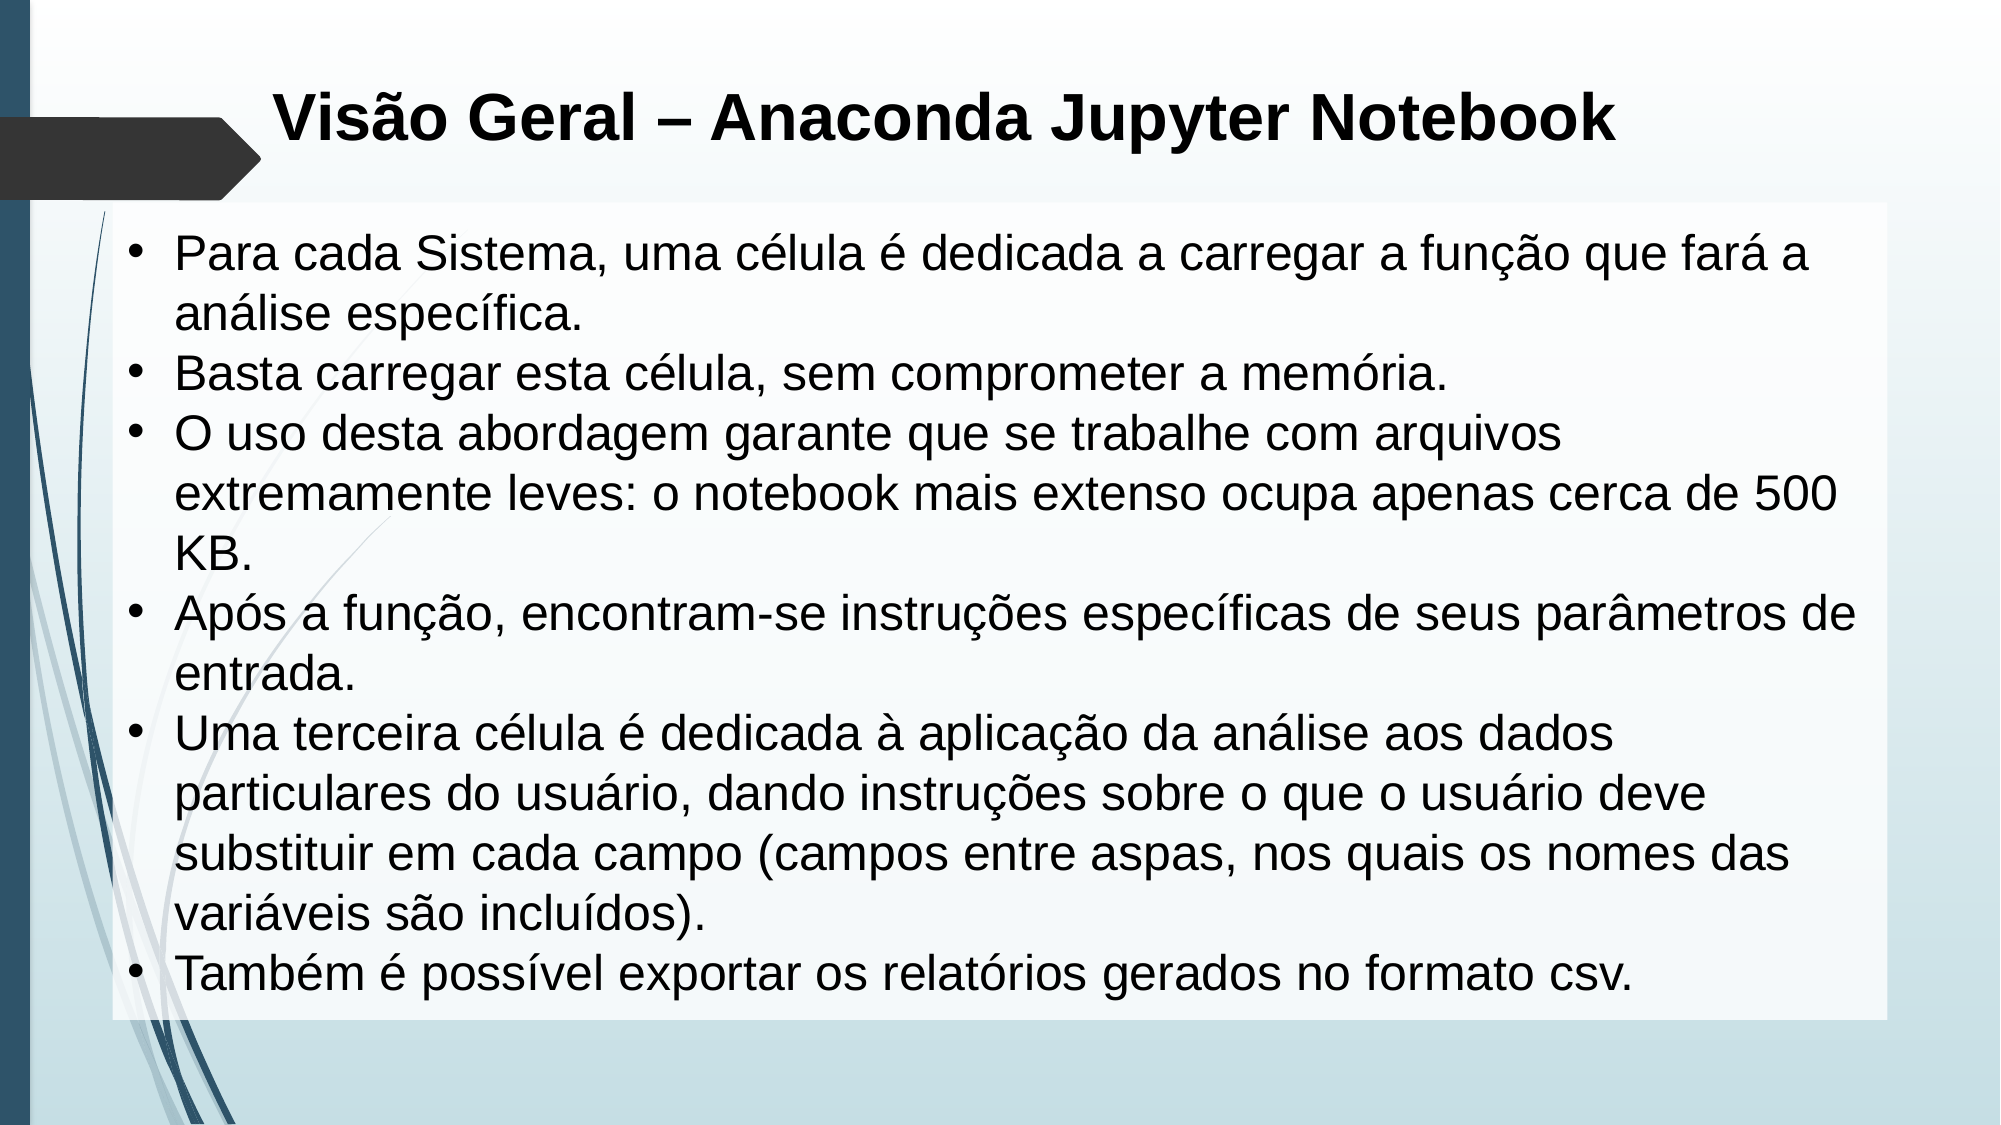

Visão Geral – Anaconda Jupyter Notebook

Para cada Sistema, uma célula é dedicada a carregar a função que fará a análise específica.
Basta carregar esta célula, sem comprometer a memória.
O uso desta abordagem garante que se trabalhe com arquivos extremamente leves: o notebook mais extenso ocupa apenas cerca de 500 KB.
Após a função, encontram-se instruções específicas de seus parâmetros de entrada.
Uma terceira célula é dedicada à aplicação da análise aos dados particulares do usuário, dando instruções sobre o que o usuário deve substituir em cada campo (campos entre aspas, nos quais os nomes das variáveis são incluídos).
Também é possível exportar os relatórios gerados no formato csv.